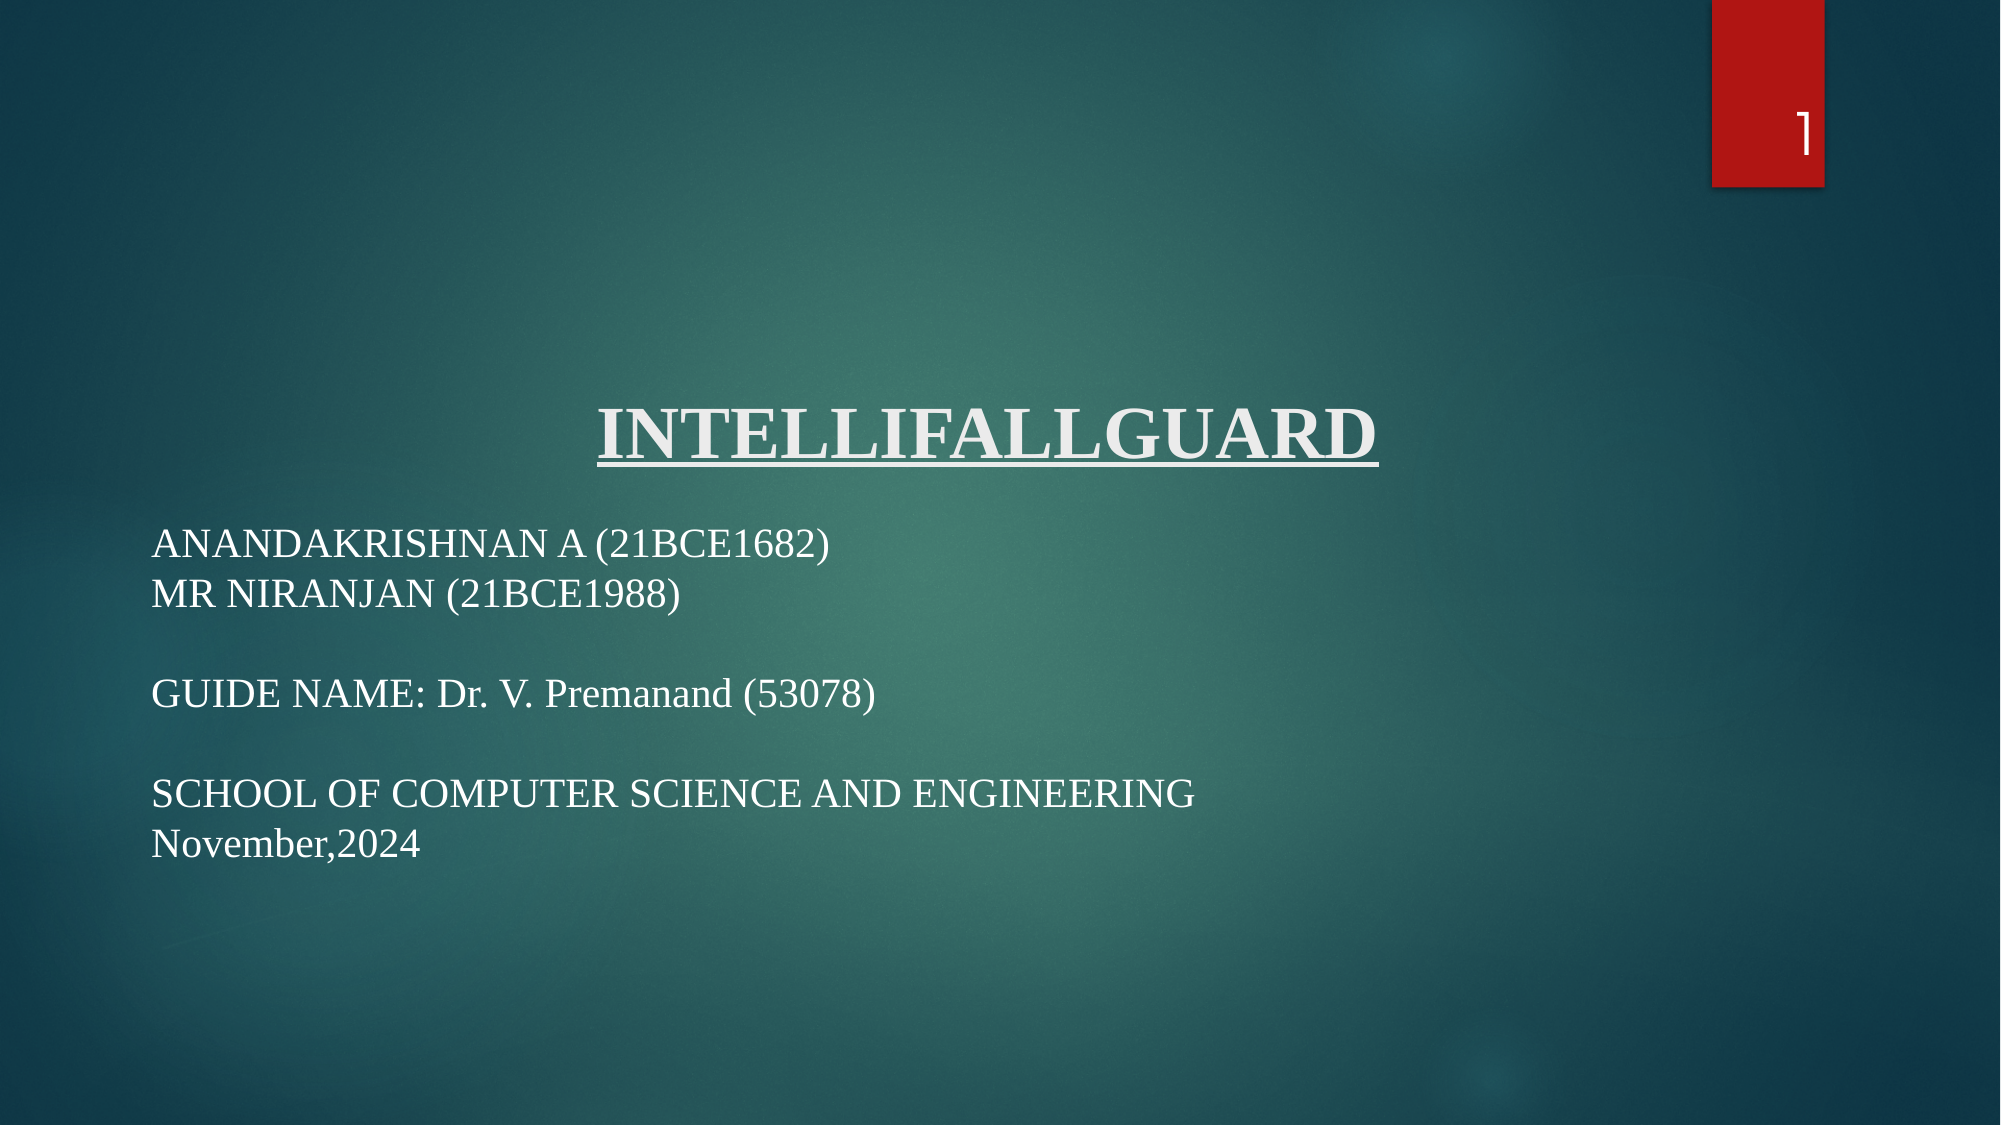

1
# INTELLIFALLGUARD

ANANDAKRISHNAN A (21BCE1682)
MR NIRANJAN (21BCE1988)

GUIDE NAME: Dr. V. Premanand (53078)

SCHOOL OF COMPUTER SCIENCE AND ENGINEERING
November,2024